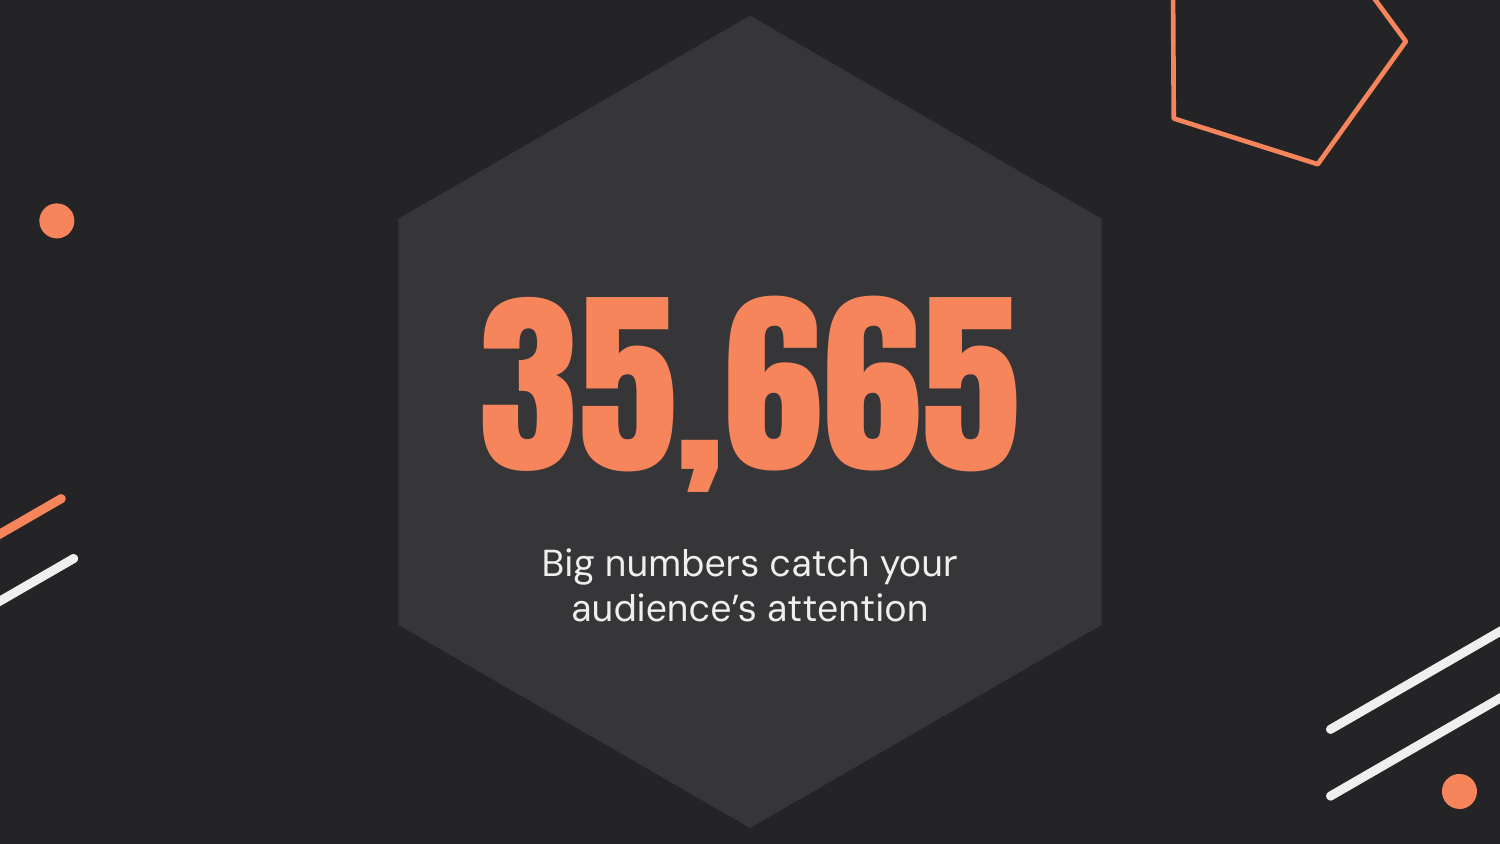

# 35,665
Big numbers catch your audience’s attention